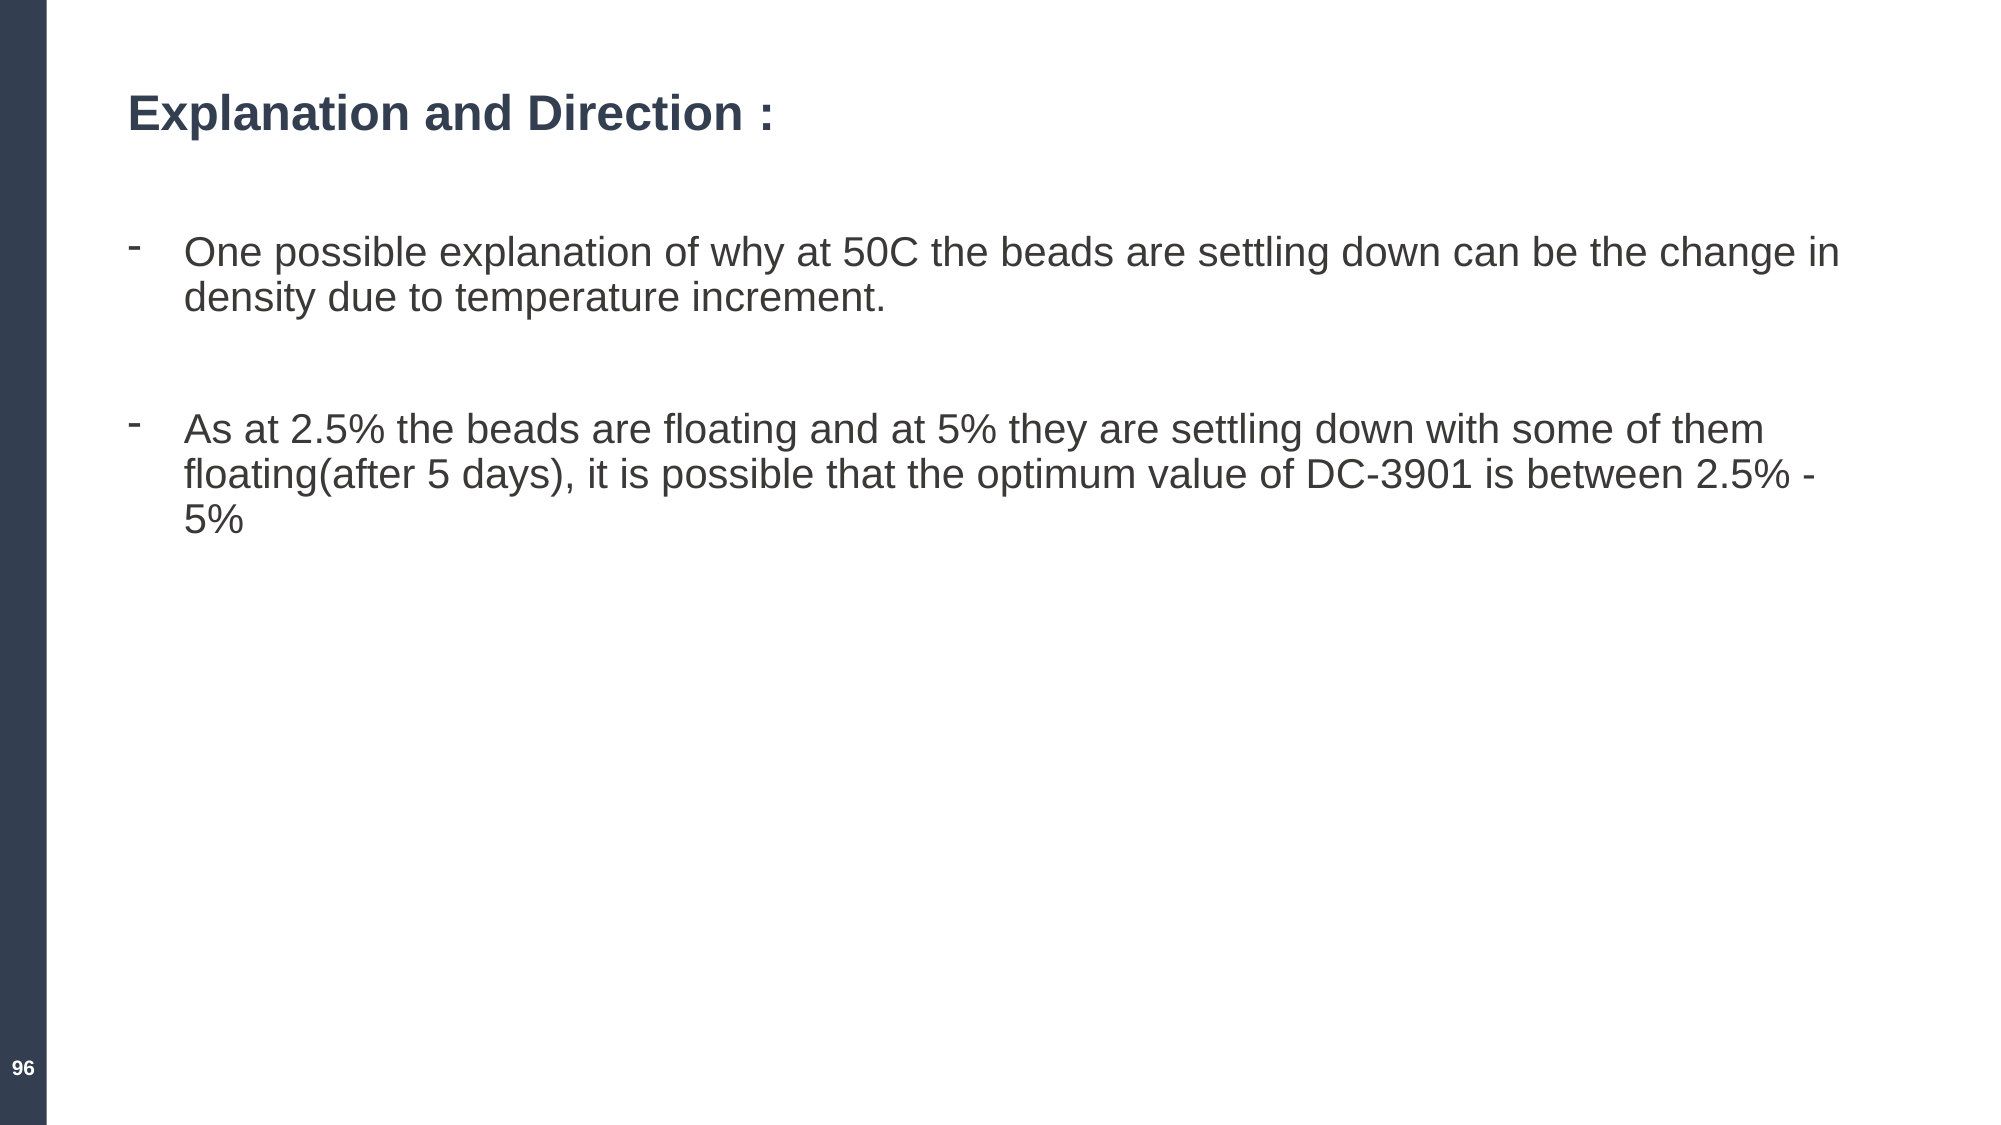

# Explanation and Direction :
One possible explanation of why at 50C the beads are settling down can be the change in density due to temperature increment.

As at 2.5% the beads are floating and at 5% they are settling down with some of them floating(after 5 days), it is possible that the optimum value of DC-3901 is between 2.5% - 5%